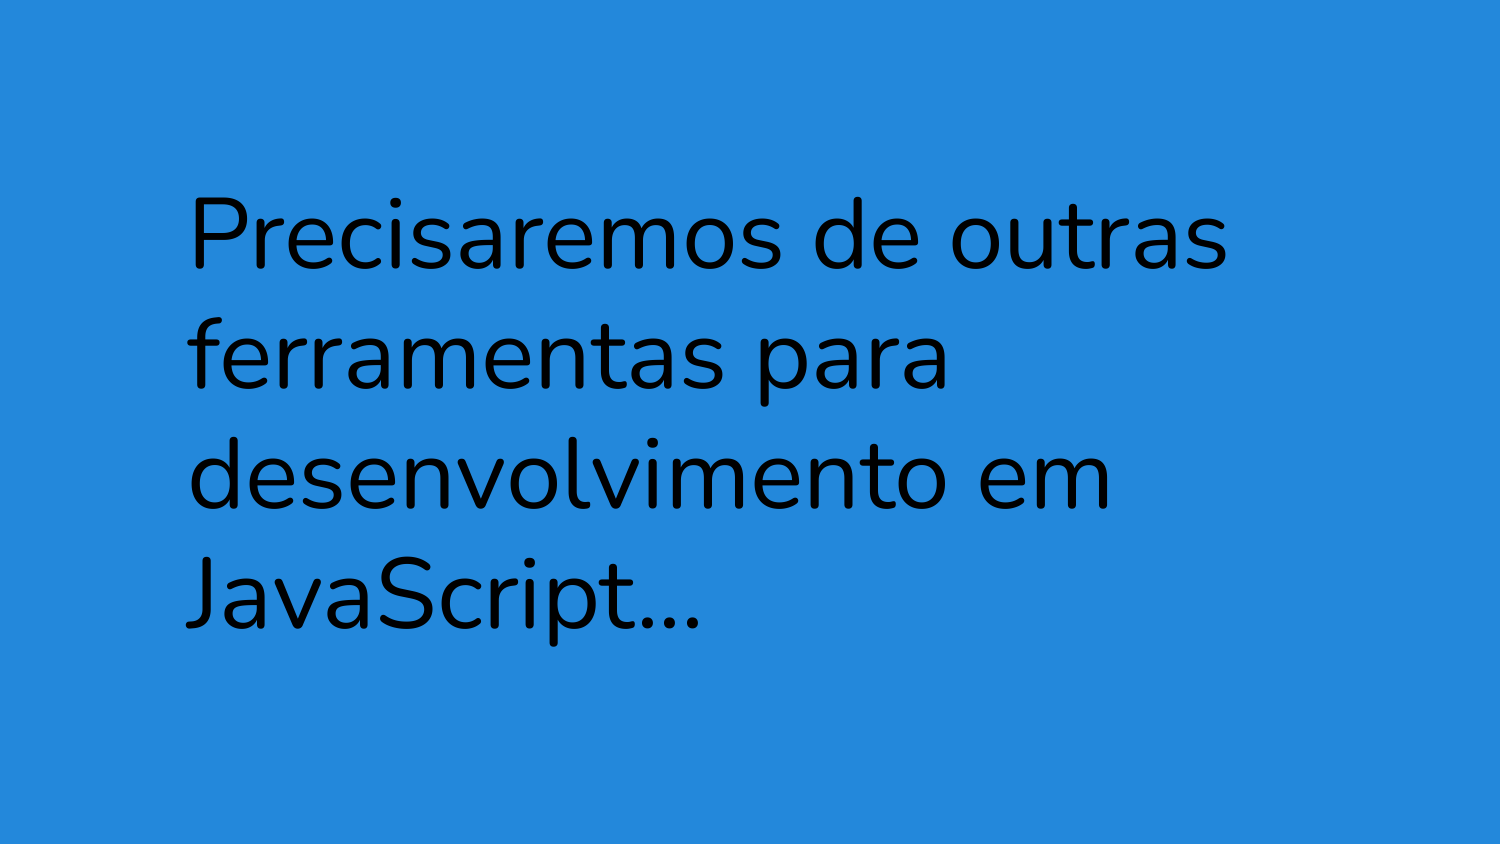

Precisaremos de outras ferramentas para desenvolvimento em JavaScript...